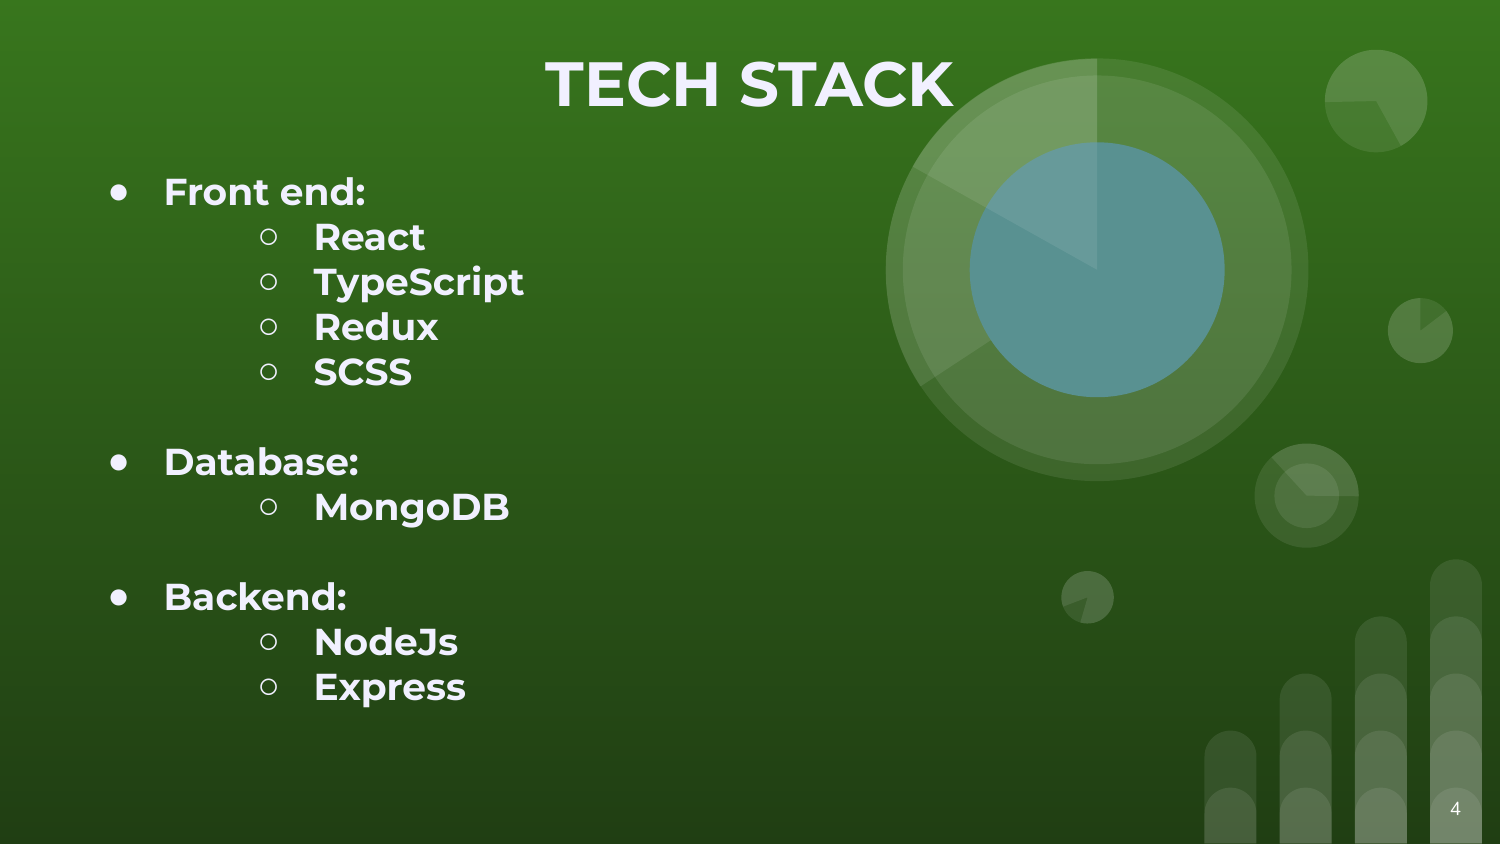

# TECH STACK
Front end:
React
TypeScript
Redux
SCSS
Database:
MongoDB
Backend:
NodeJs
Express
4